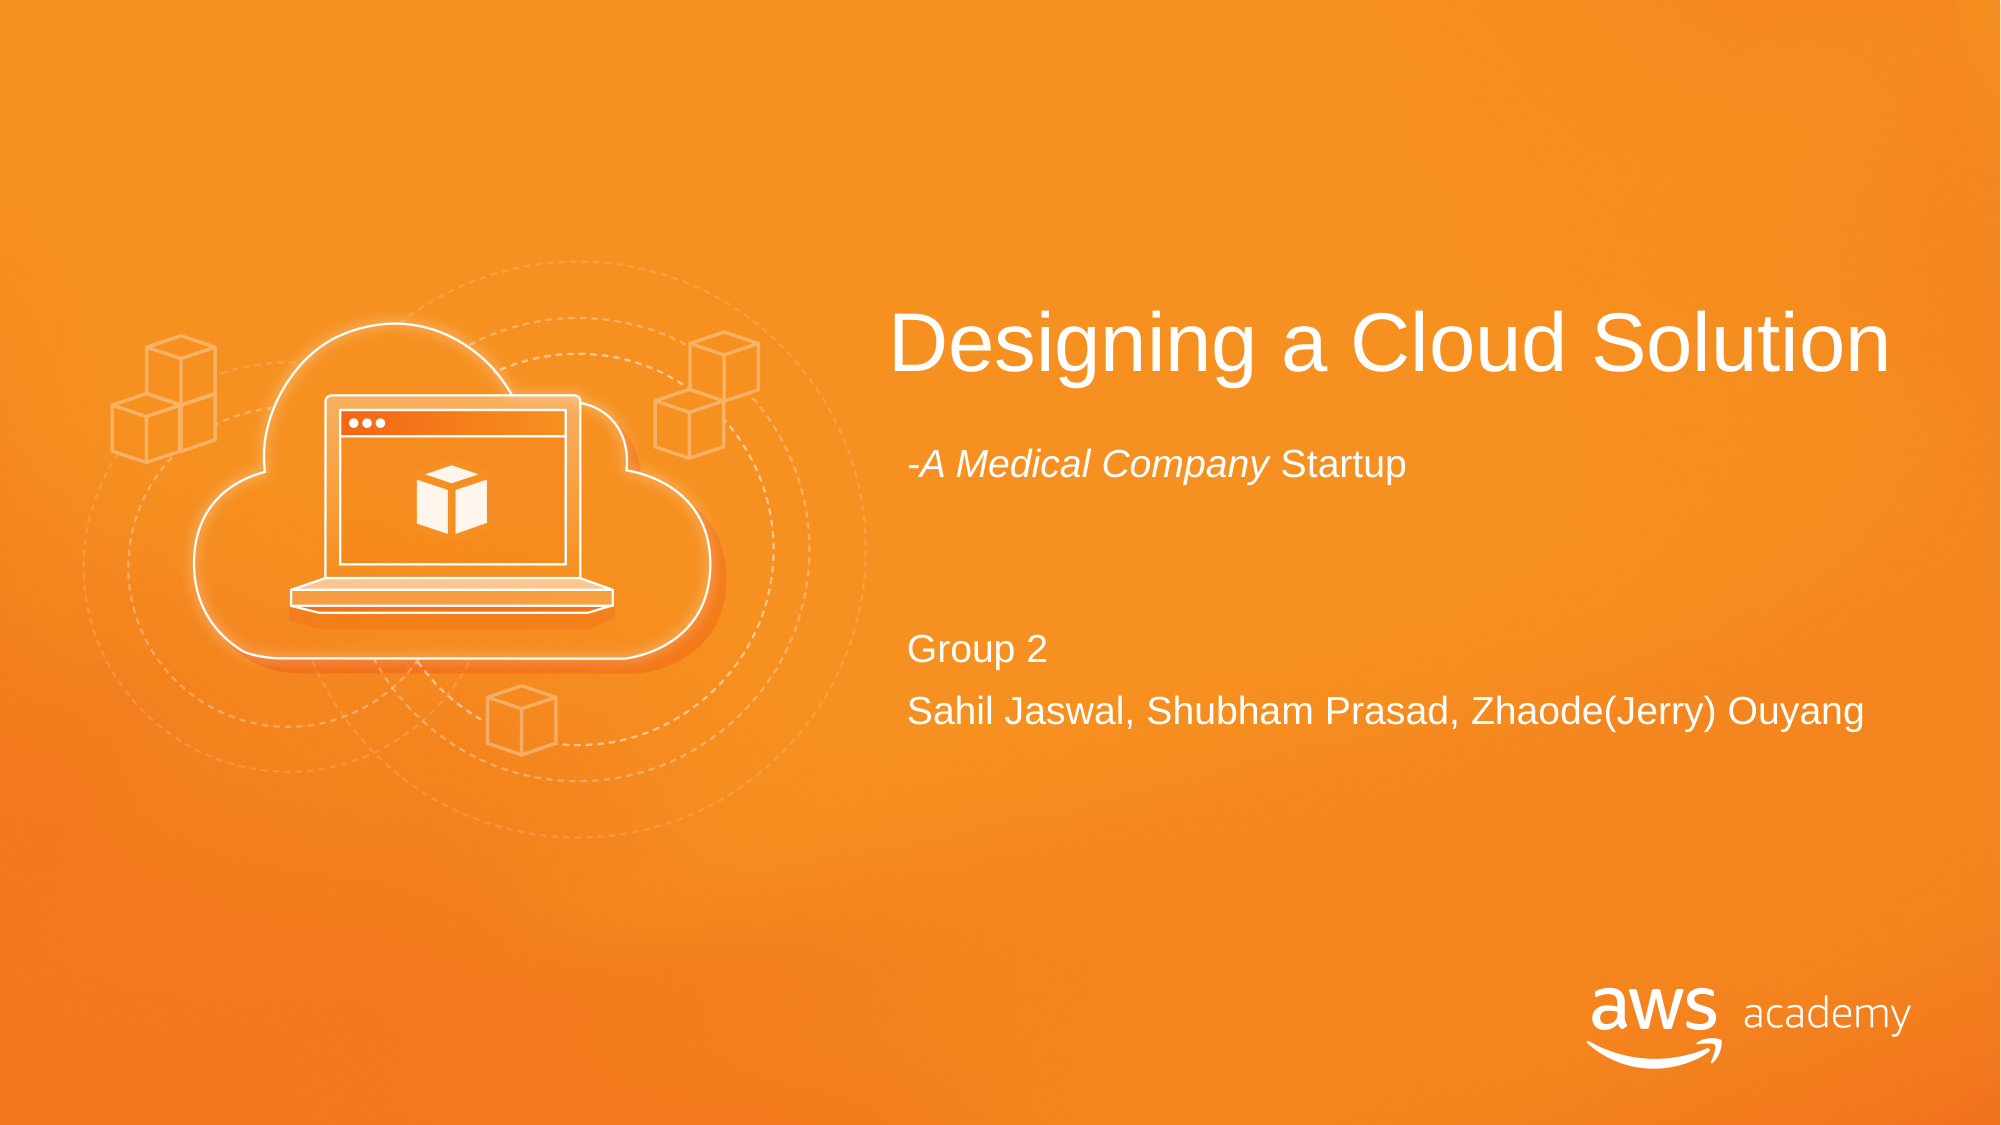

# Designing a Cloud Solution
-A Medical Company Startup

Group 2
Sahil Jaswal, Shubham Prasad, Zhaode(Jerry) Ouyang